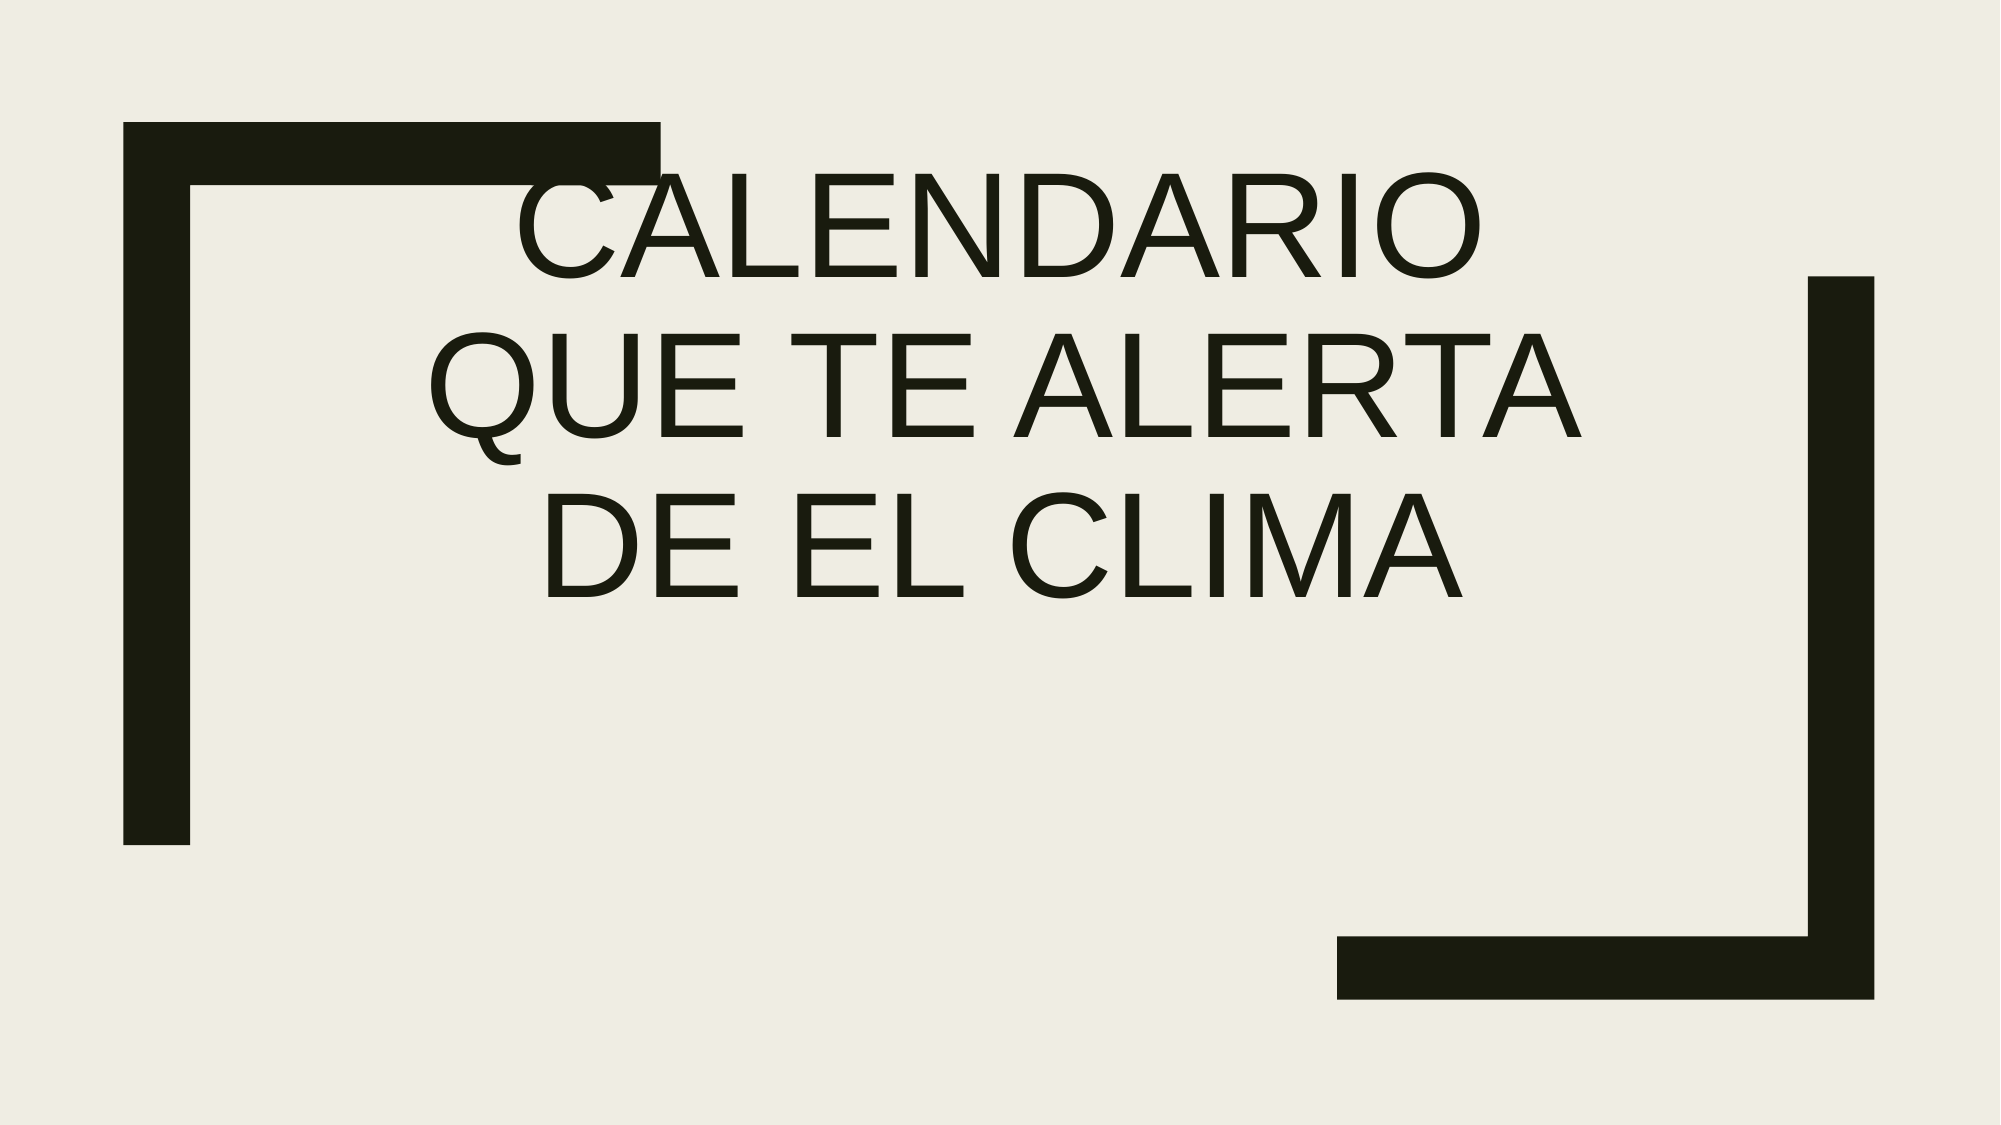

# CALENDARIO QUE TE ALERTA DE EL CLIMA